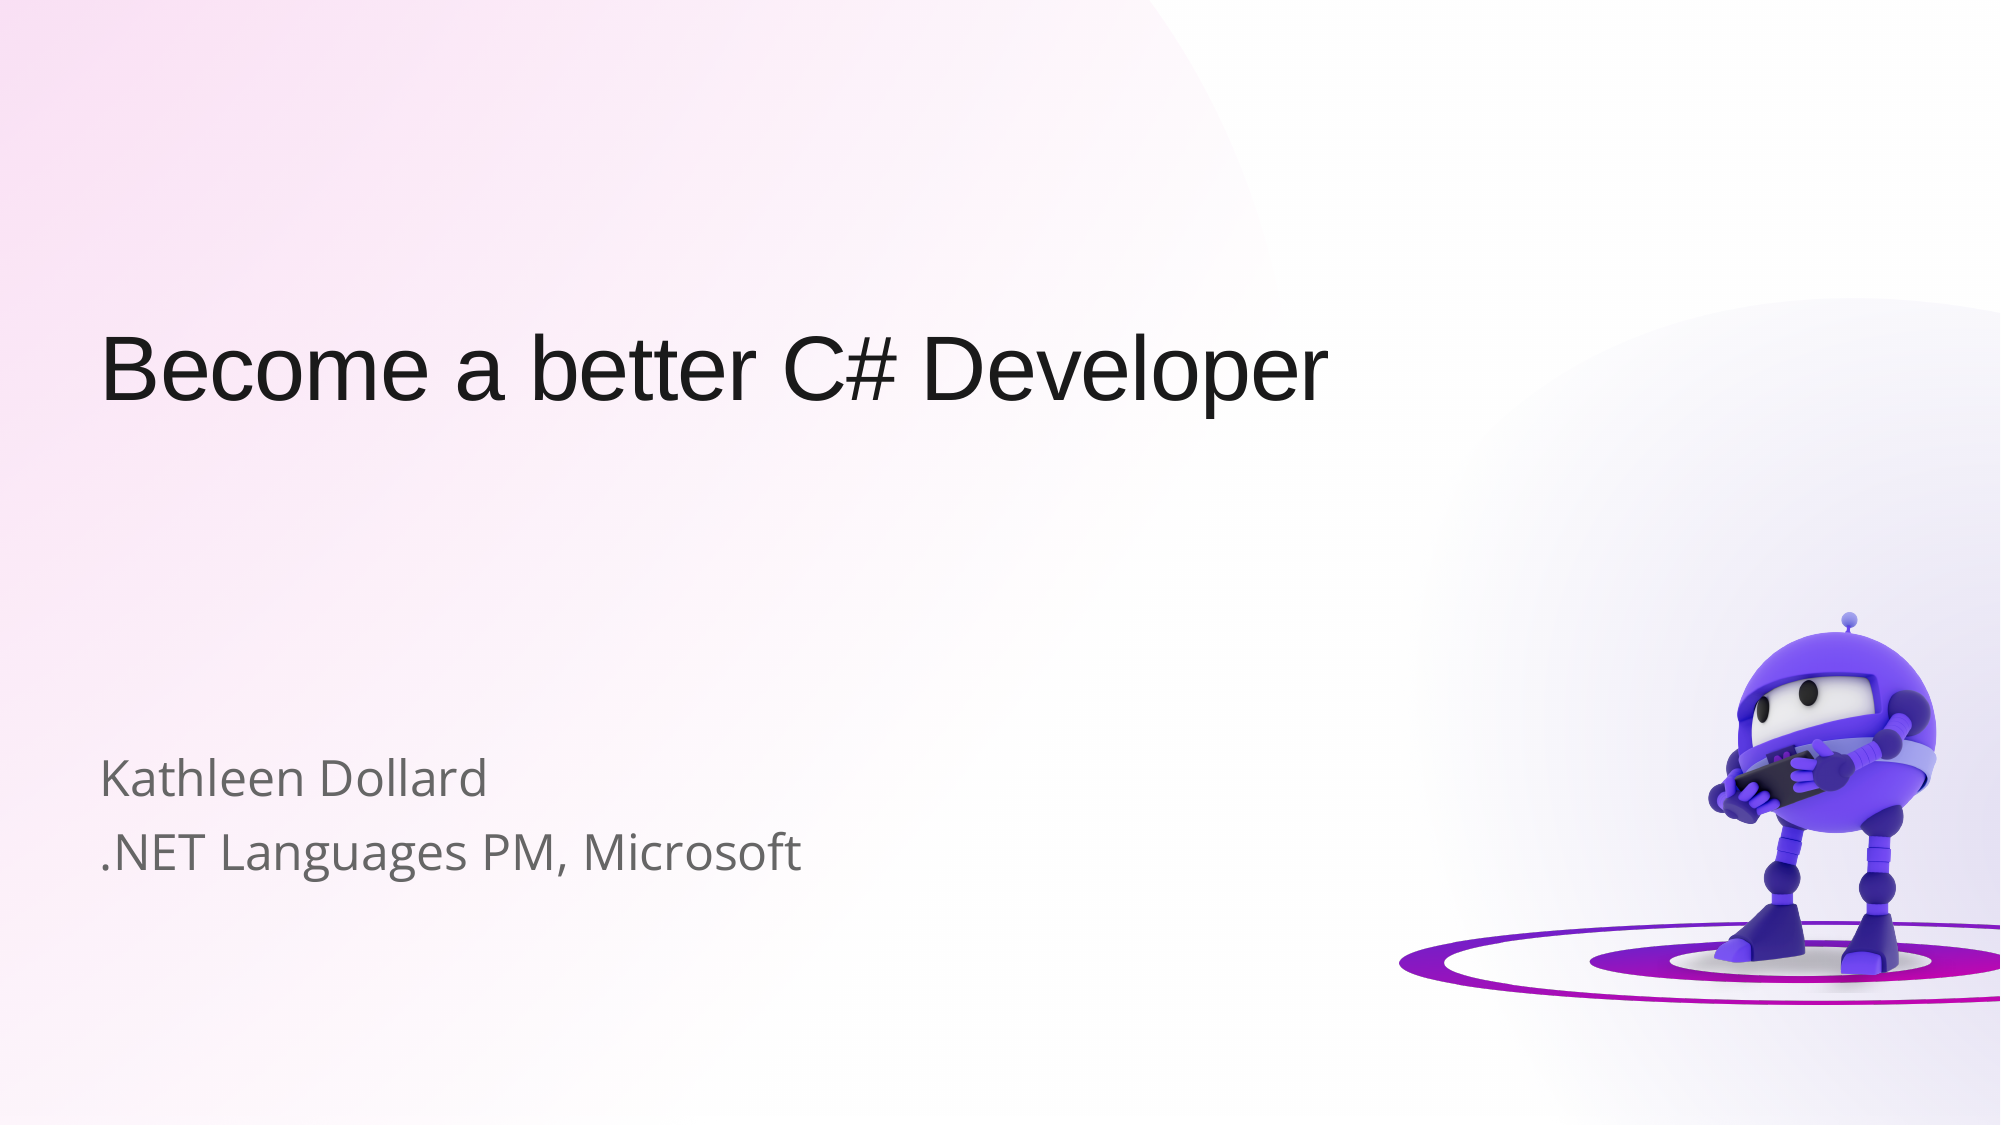

# Become a better C# Developer
Kathleen Dollard
.NET Languages PM, Microsoft